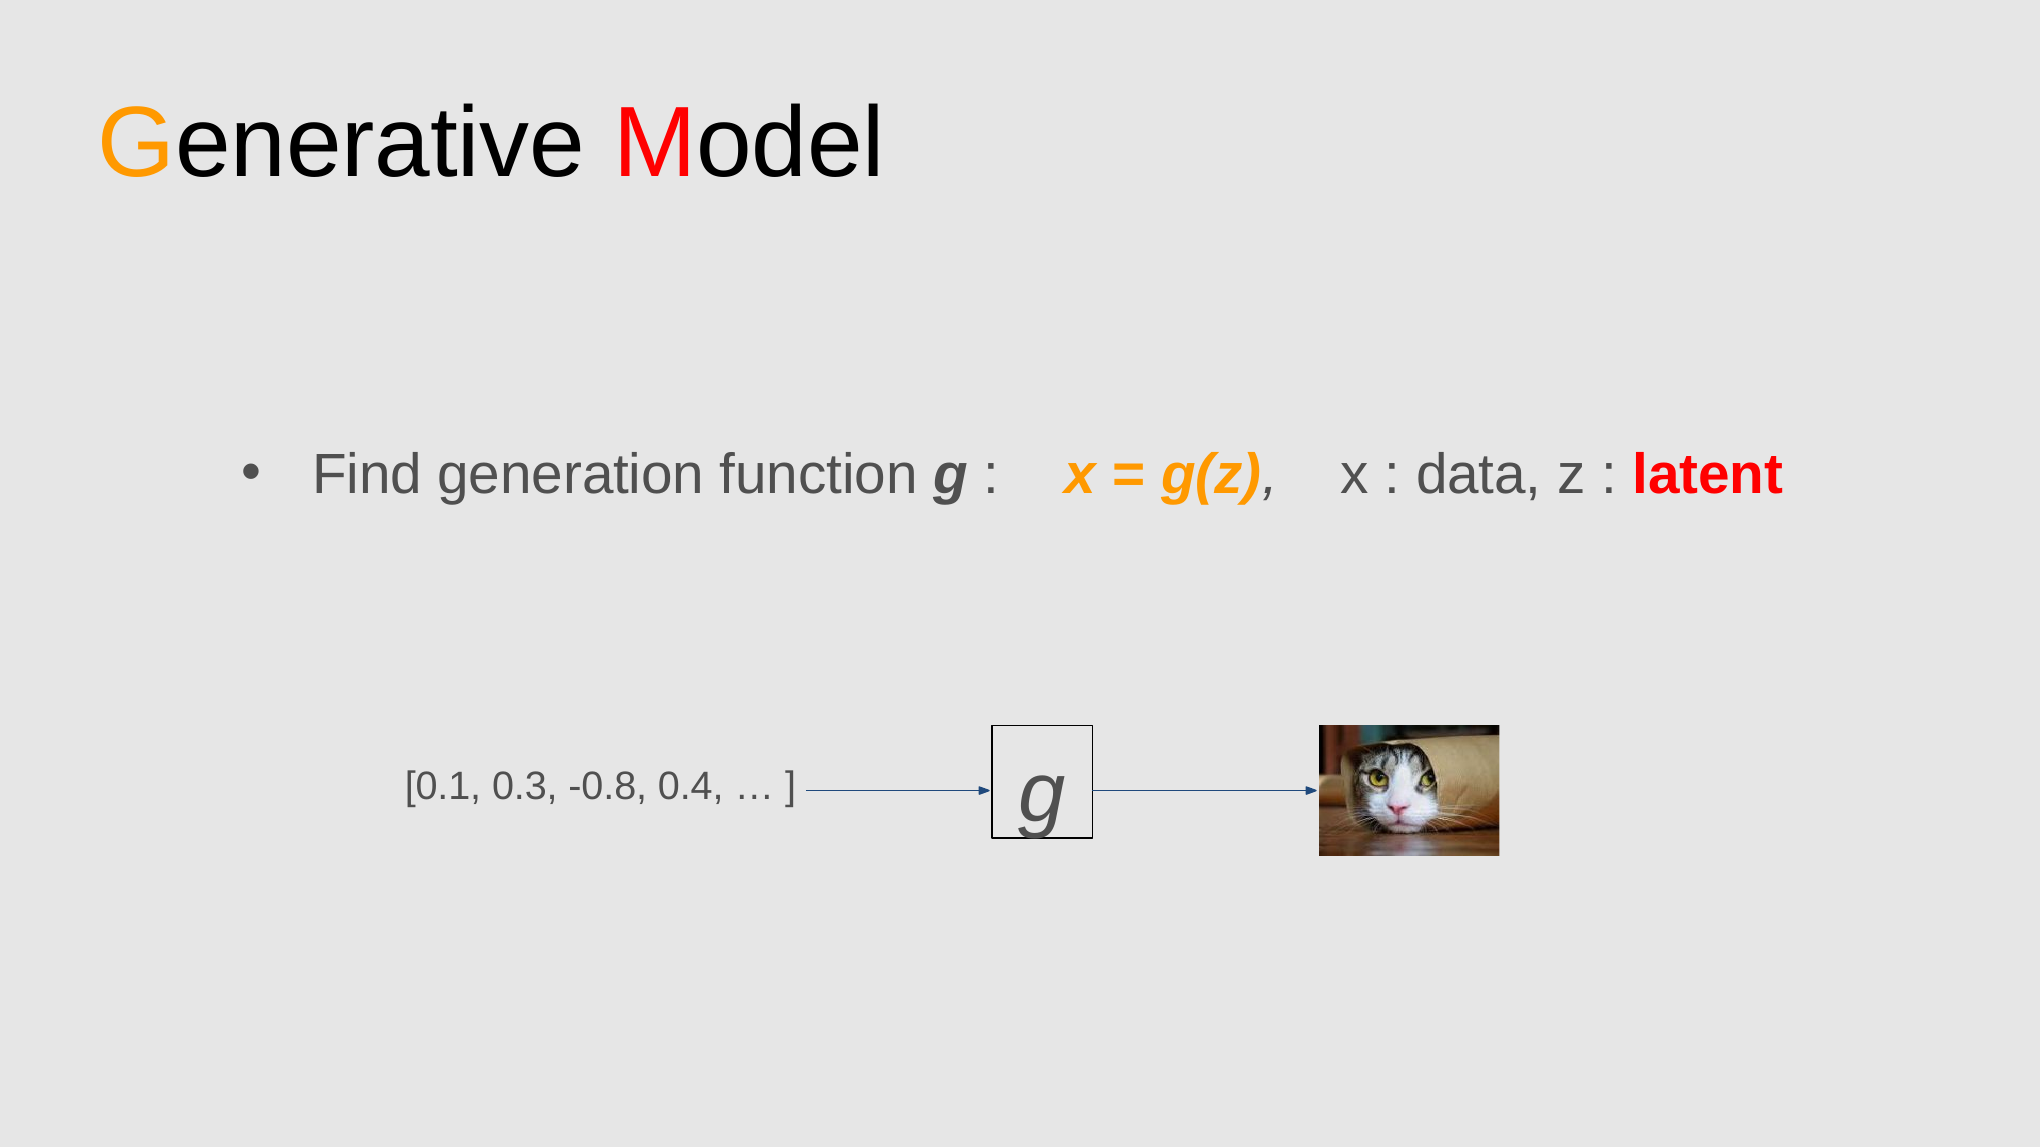

# Generative Model
Find generation function g :
x = g(z),
x : data, z : latent

g
[0.1, 0.3, -0.8, 0.4, … ]